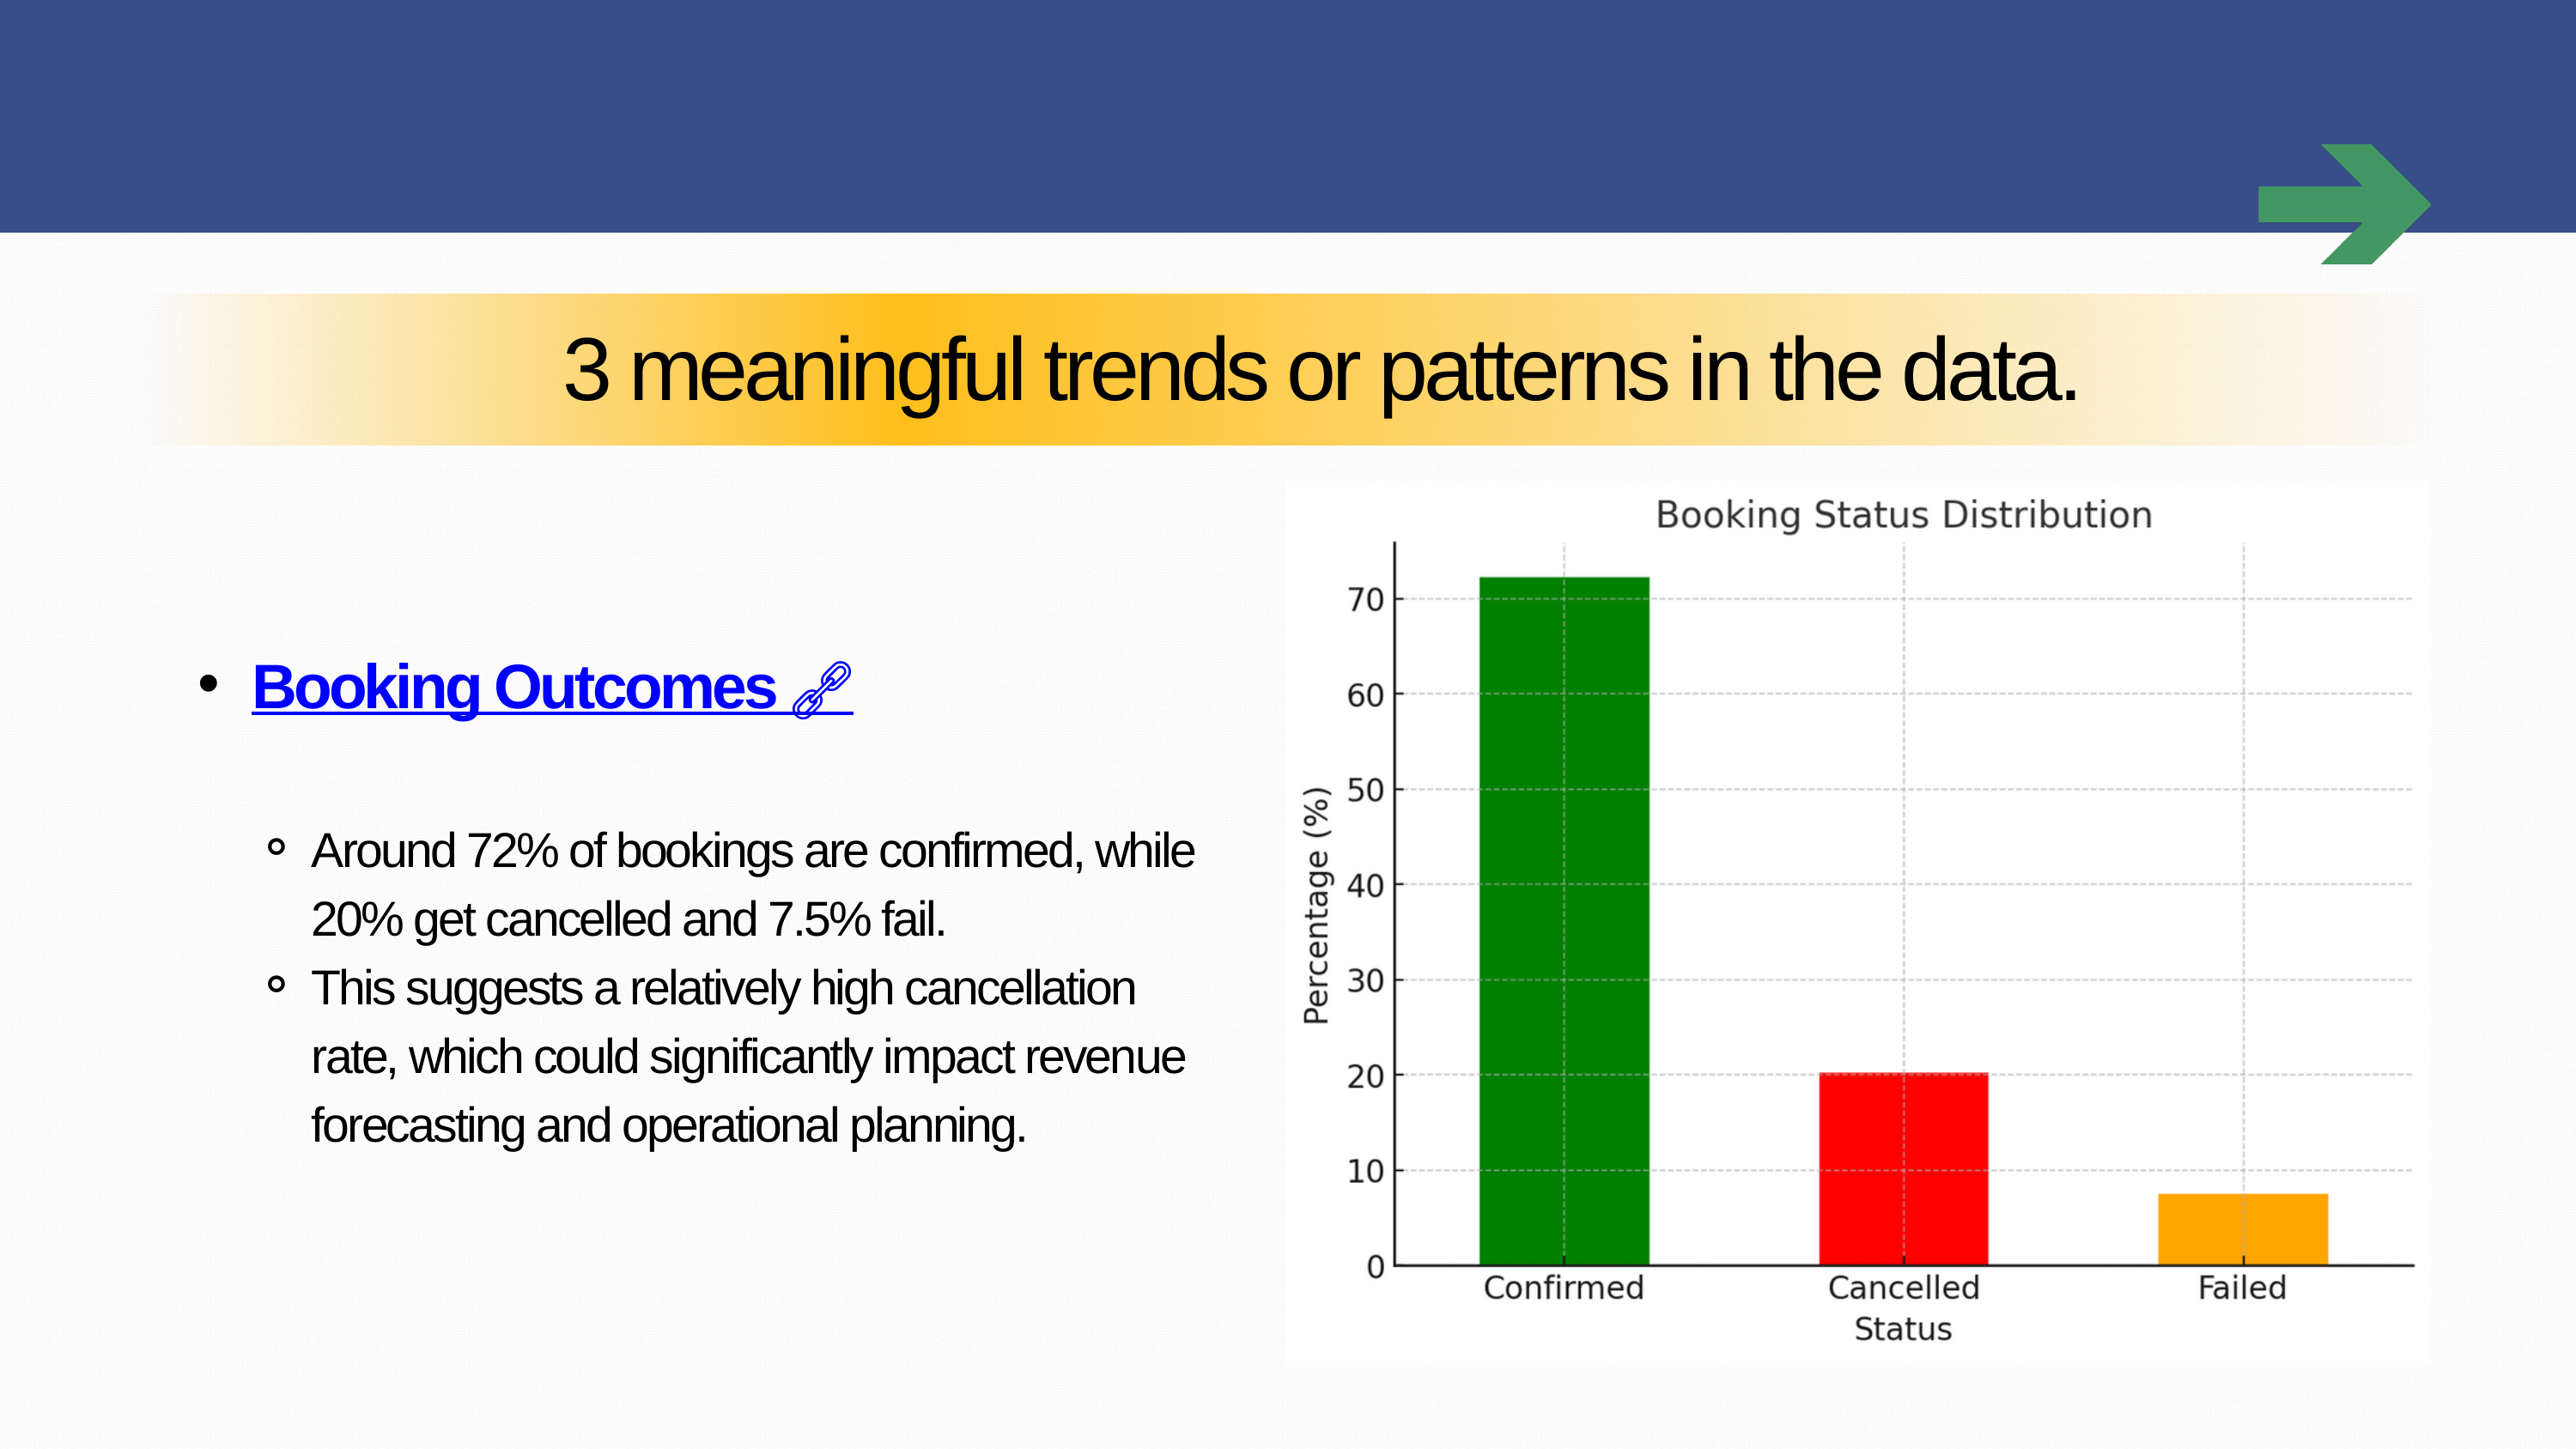

3 meaningful trends or patterns in the data.

Booking Outcomes 🔗

Around 72% of bookings are confirmed, while 20% get cancelled and 7.5% fail.
This suggests a relatively high cancellation rate, which could significantly impact revenue forecasting and operational planning.